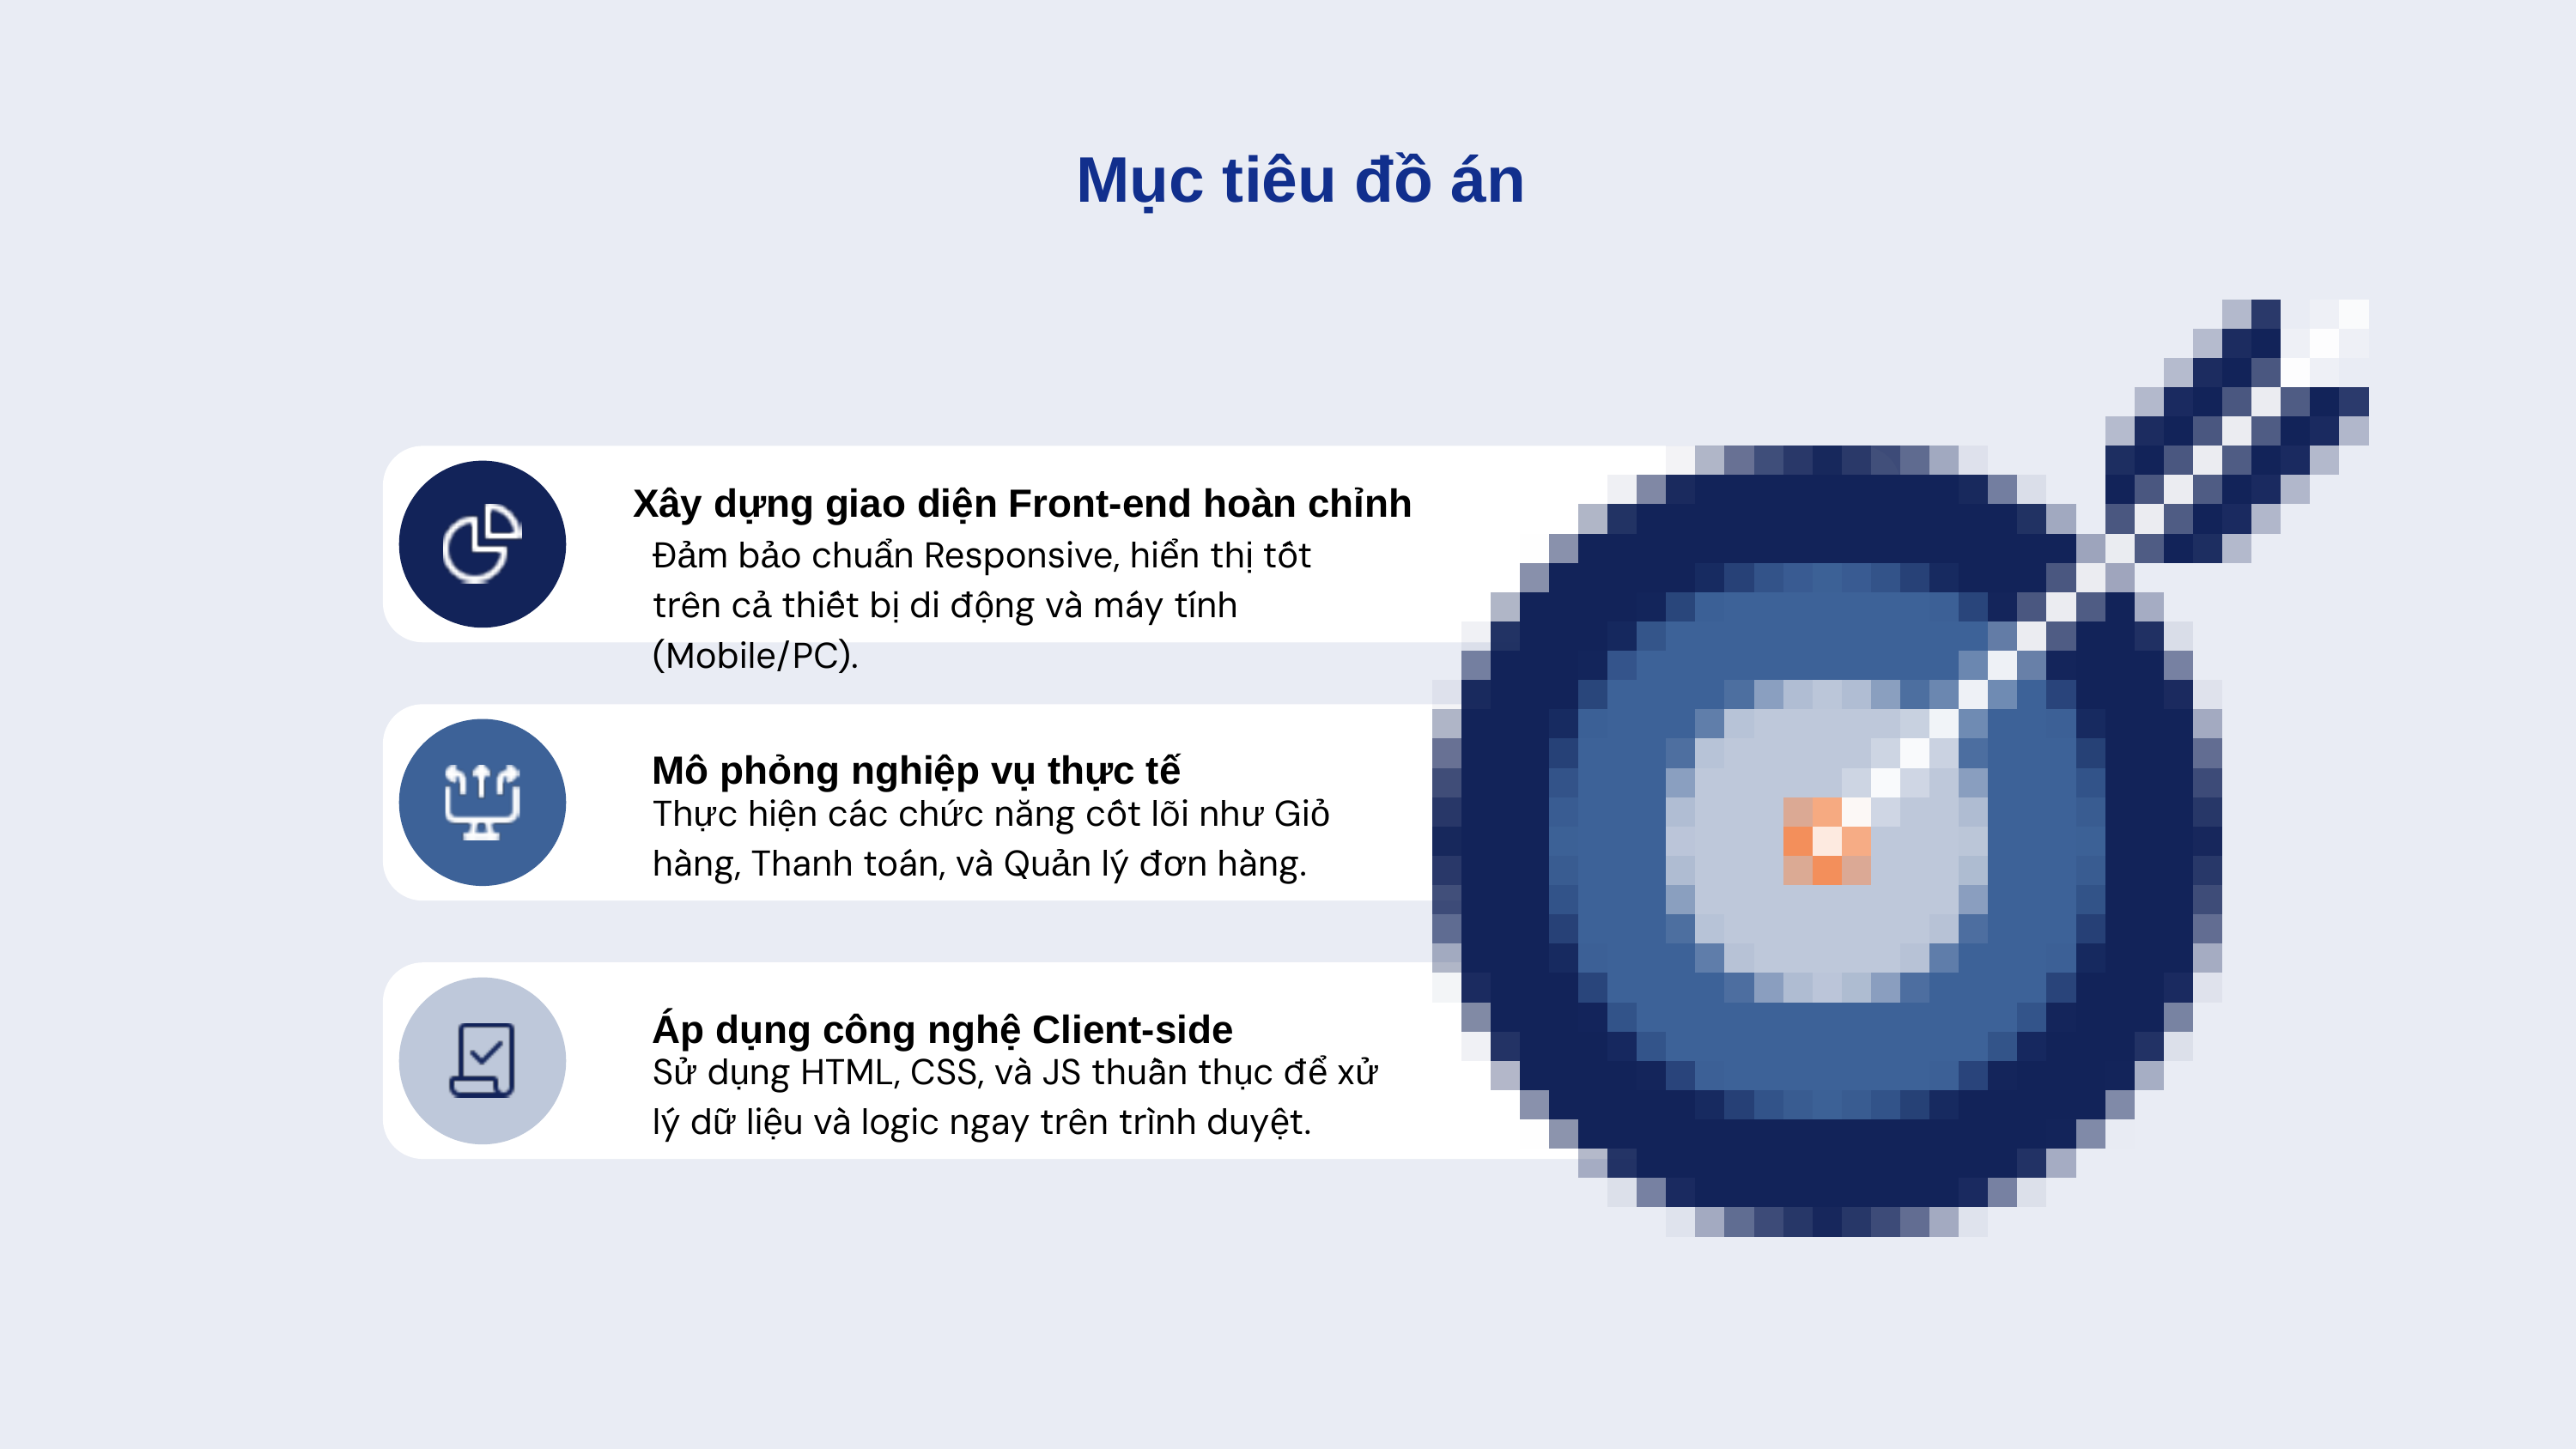

Mục tiêu đồ án

Xây dựng giao diện Front-end hoàn chỉnh

Đảm bảo chuẩn Responsive, hiển thị tốt trên cả thiết bị di động và máy tính (Mobile/PC).

Mô phỏng nghiệp vụ thực tế

Thực hiện các chức năng cốt lõi như Giỏ hàng, Thanh toán, và Quản lý đơn hàng.

Áp dụng công nghệ Client-side

Sử dụng HTML, CSS, và JS thuần thục để xử lý dữ liệu và logic ngay trên trình duyệt.